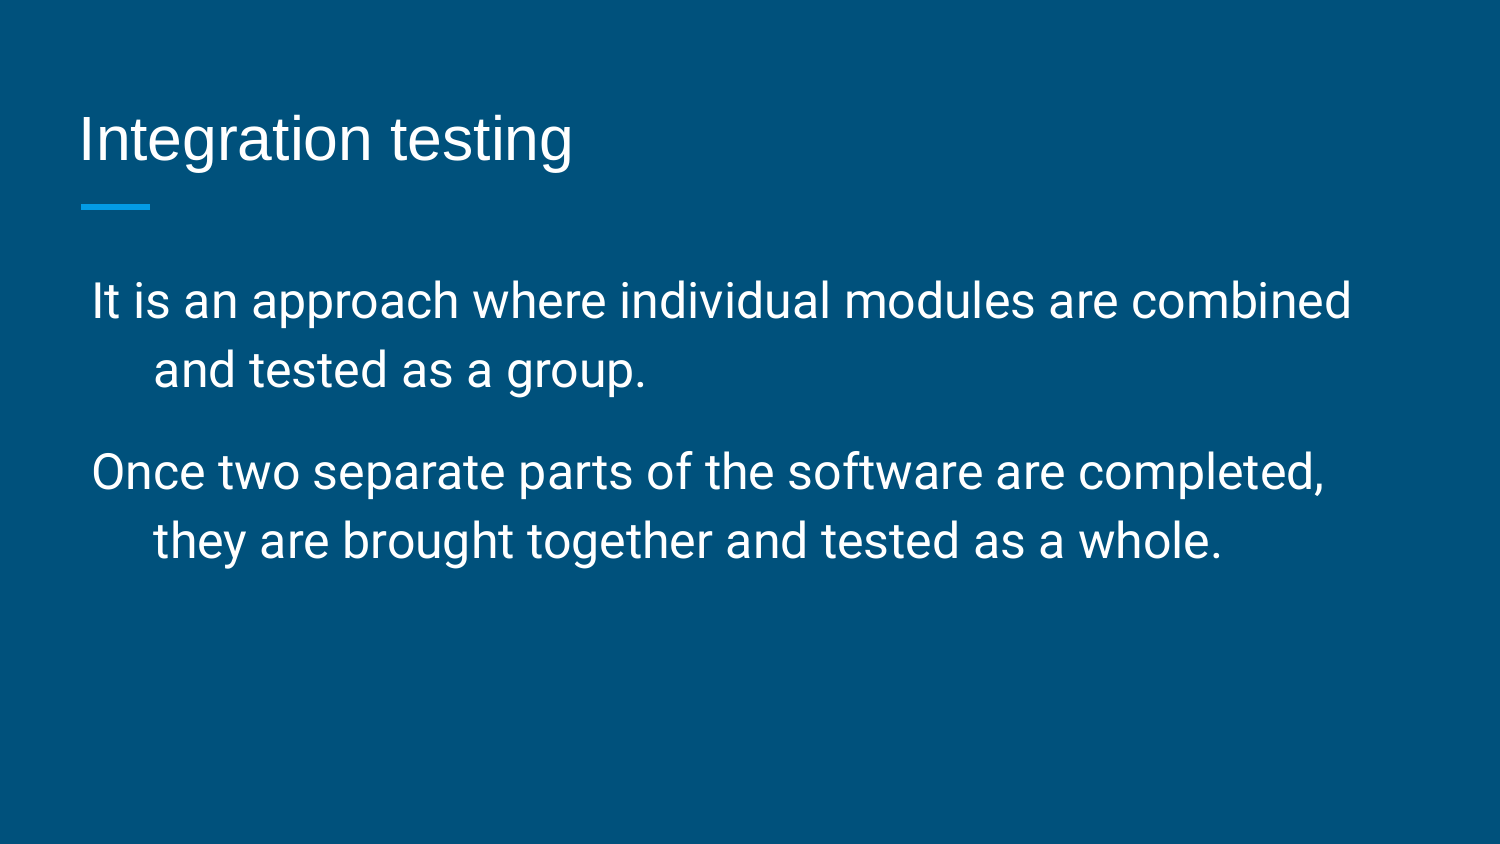

# Integration testing
It is an approach where individual modules are combined and tested as a group.
Once two separate parts of the software are completed, they are brought together and tested as a whole.